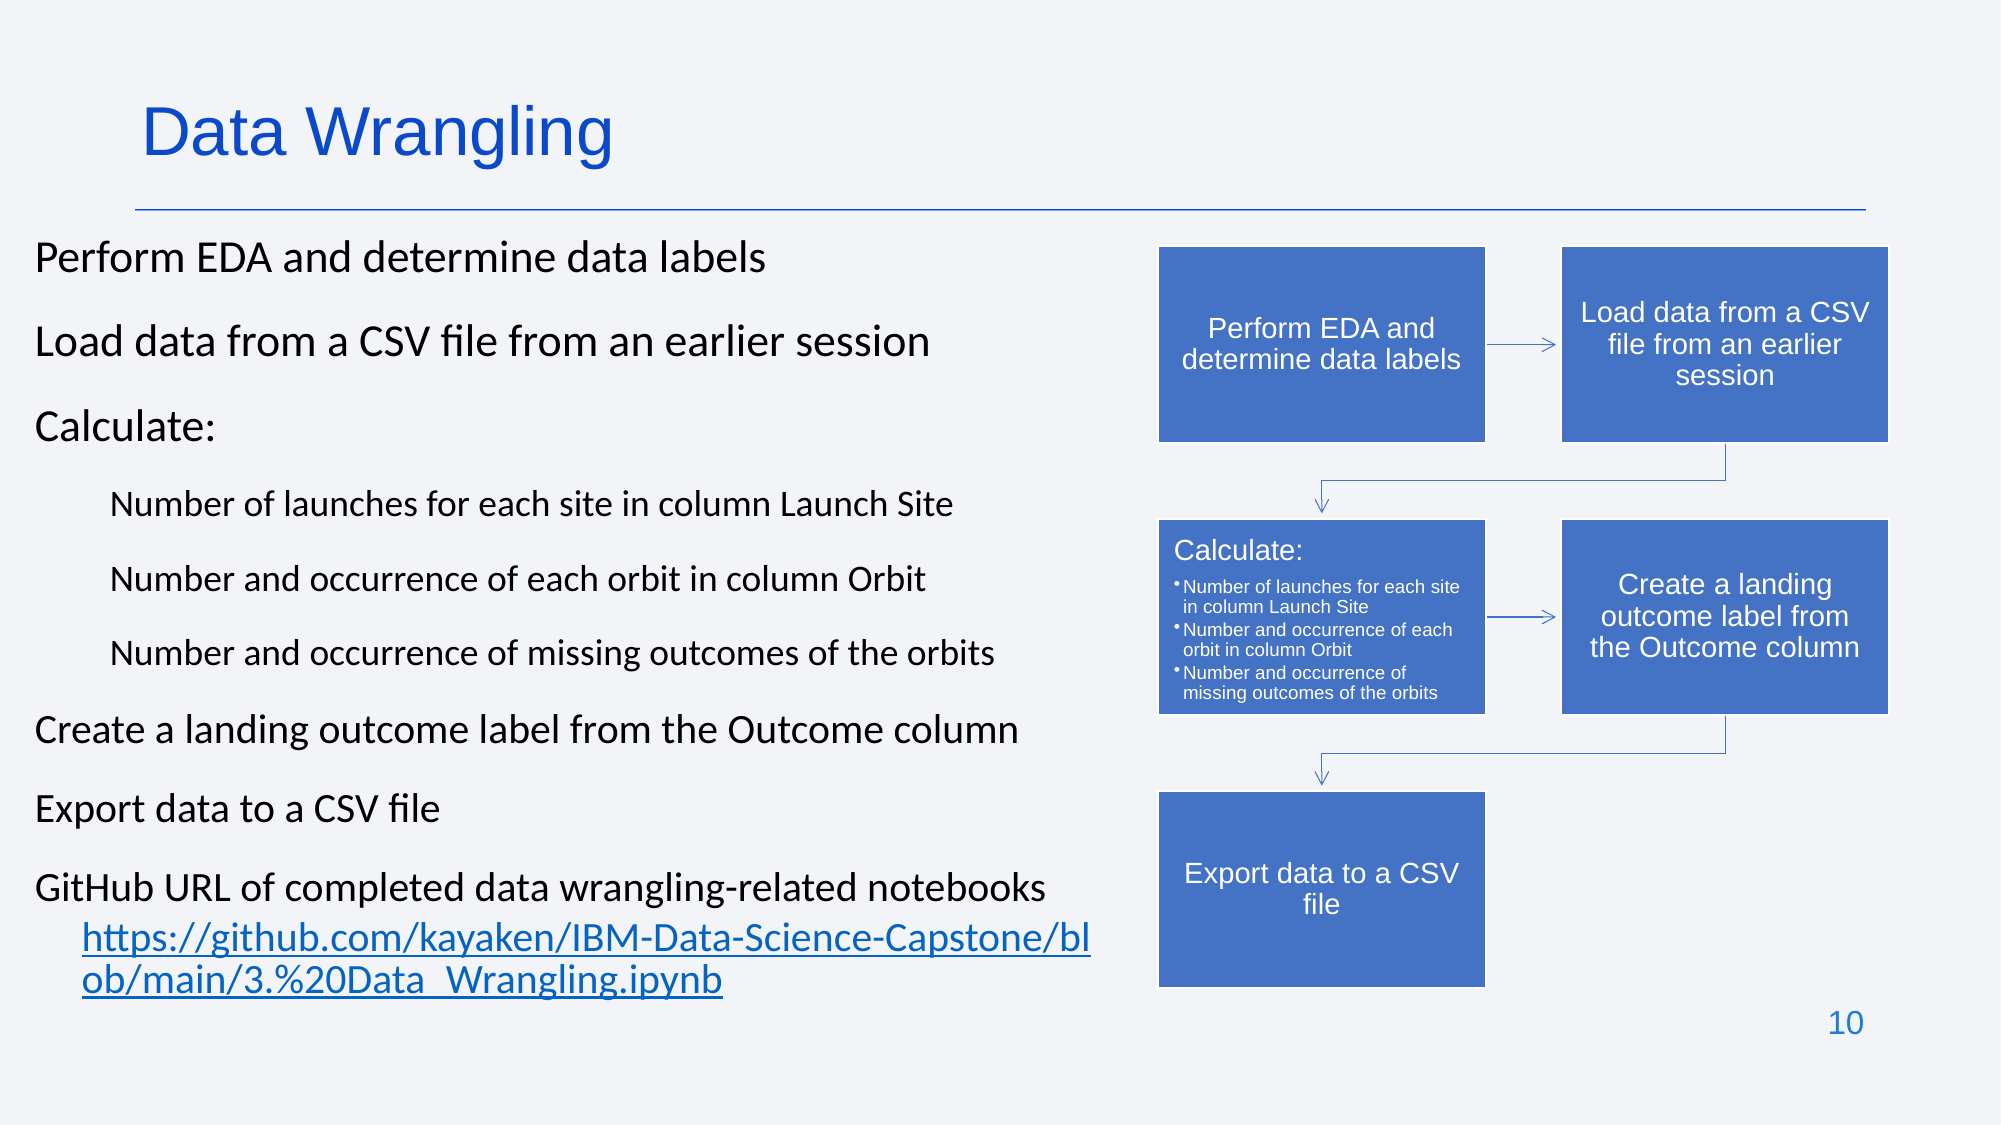

Data Wrangling
Perform EDA and determine data labels
Load data from a CSV file from an earlier session
Calculate:
Number of launches for each site in column Launch Site
Number and occurrence of each orbit in column Orbit
Number and occurrence of missing outcomes of the orbits
Create a landing outcome label from the Outcome column
Export data to a CSV file
GitHub URL of completed data wrangling-related notebooks https://github.com/kayaken/IBM-Data-Science-Capstone/blob/main/3.%20Data_Wrangling.ipynb

Perform EDA and determine data labels

Load data from a CSV file from an earlier session

Calculate:
Number of launches for each site in column Launch Site
Number and occurrence of each orbit in column Orbit
Number and occurrence of missing outcomes of the orbits

Create a landing outcome label from the Outcome column
Export data to a CSV file
10